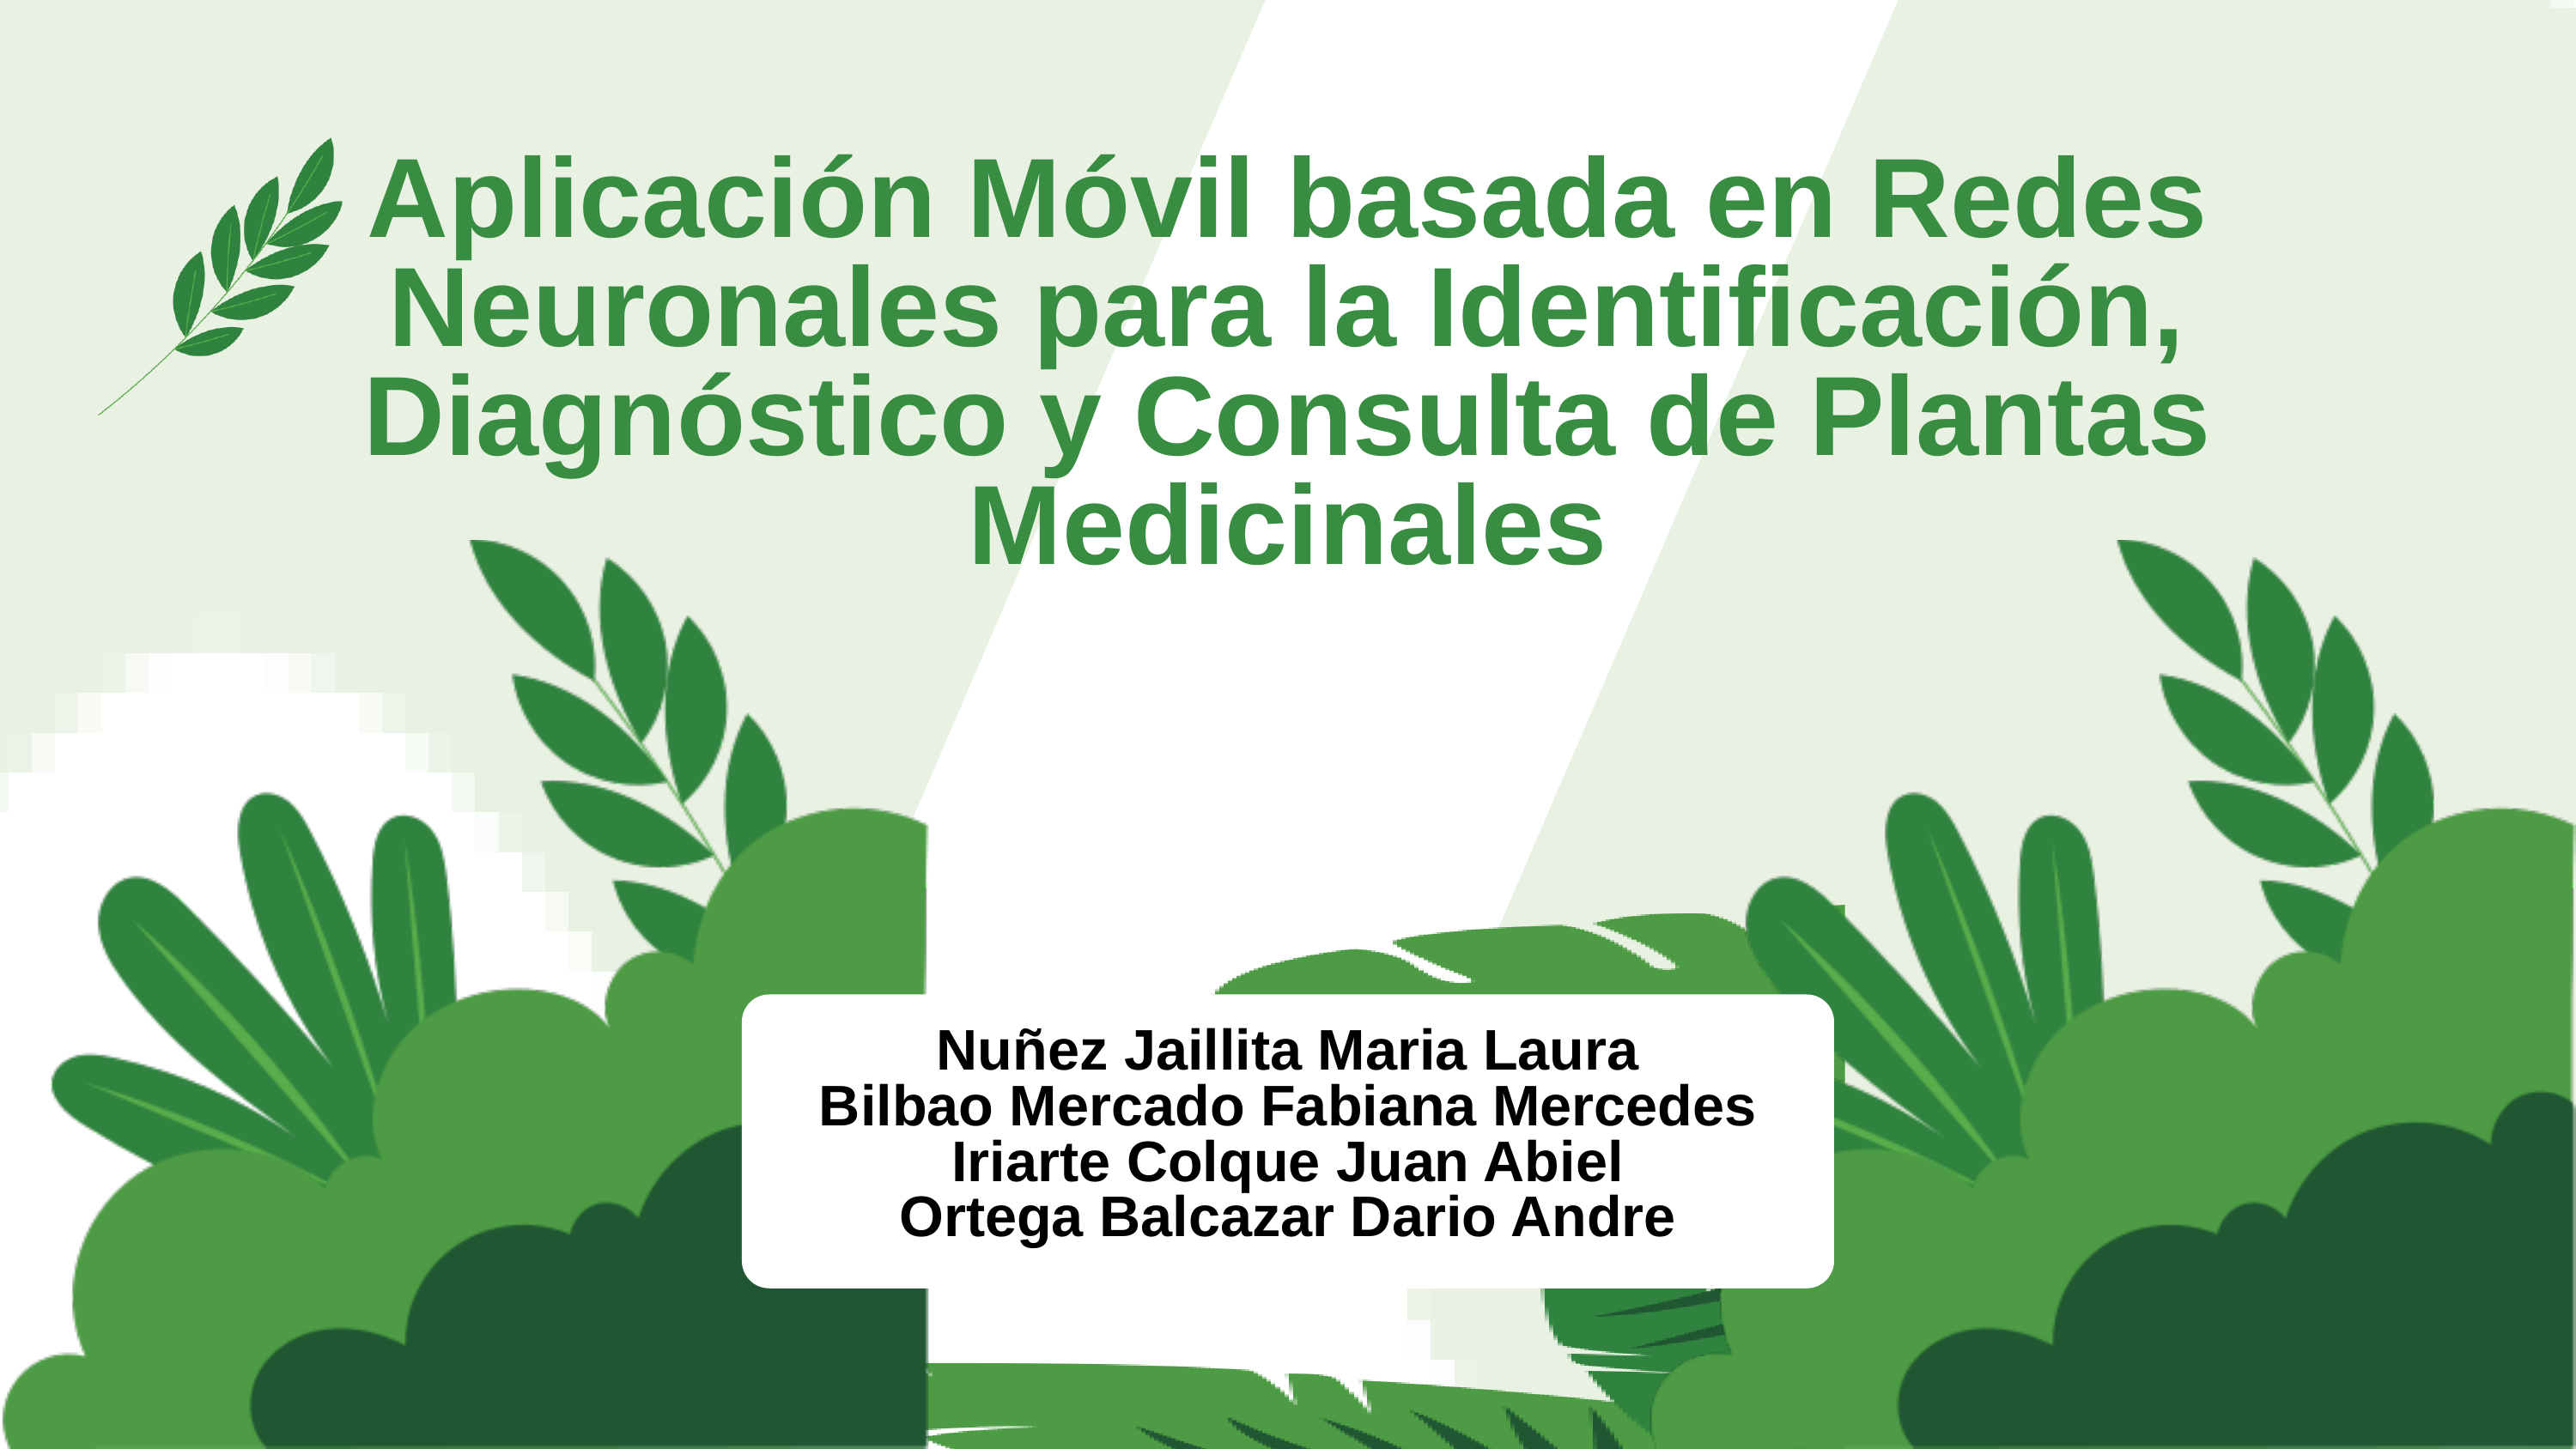

Aplicación Móvil basada en Redes Neuronales para la Identificación, Diagnóstico y Consulta de Plantas Medicinales

Nuñez Jaillita Maria Laura
Bilbao Mercado Fabiana Mercedes
Iriarte Colque Juan Abiel
Ortega Balcazar Dario Andre